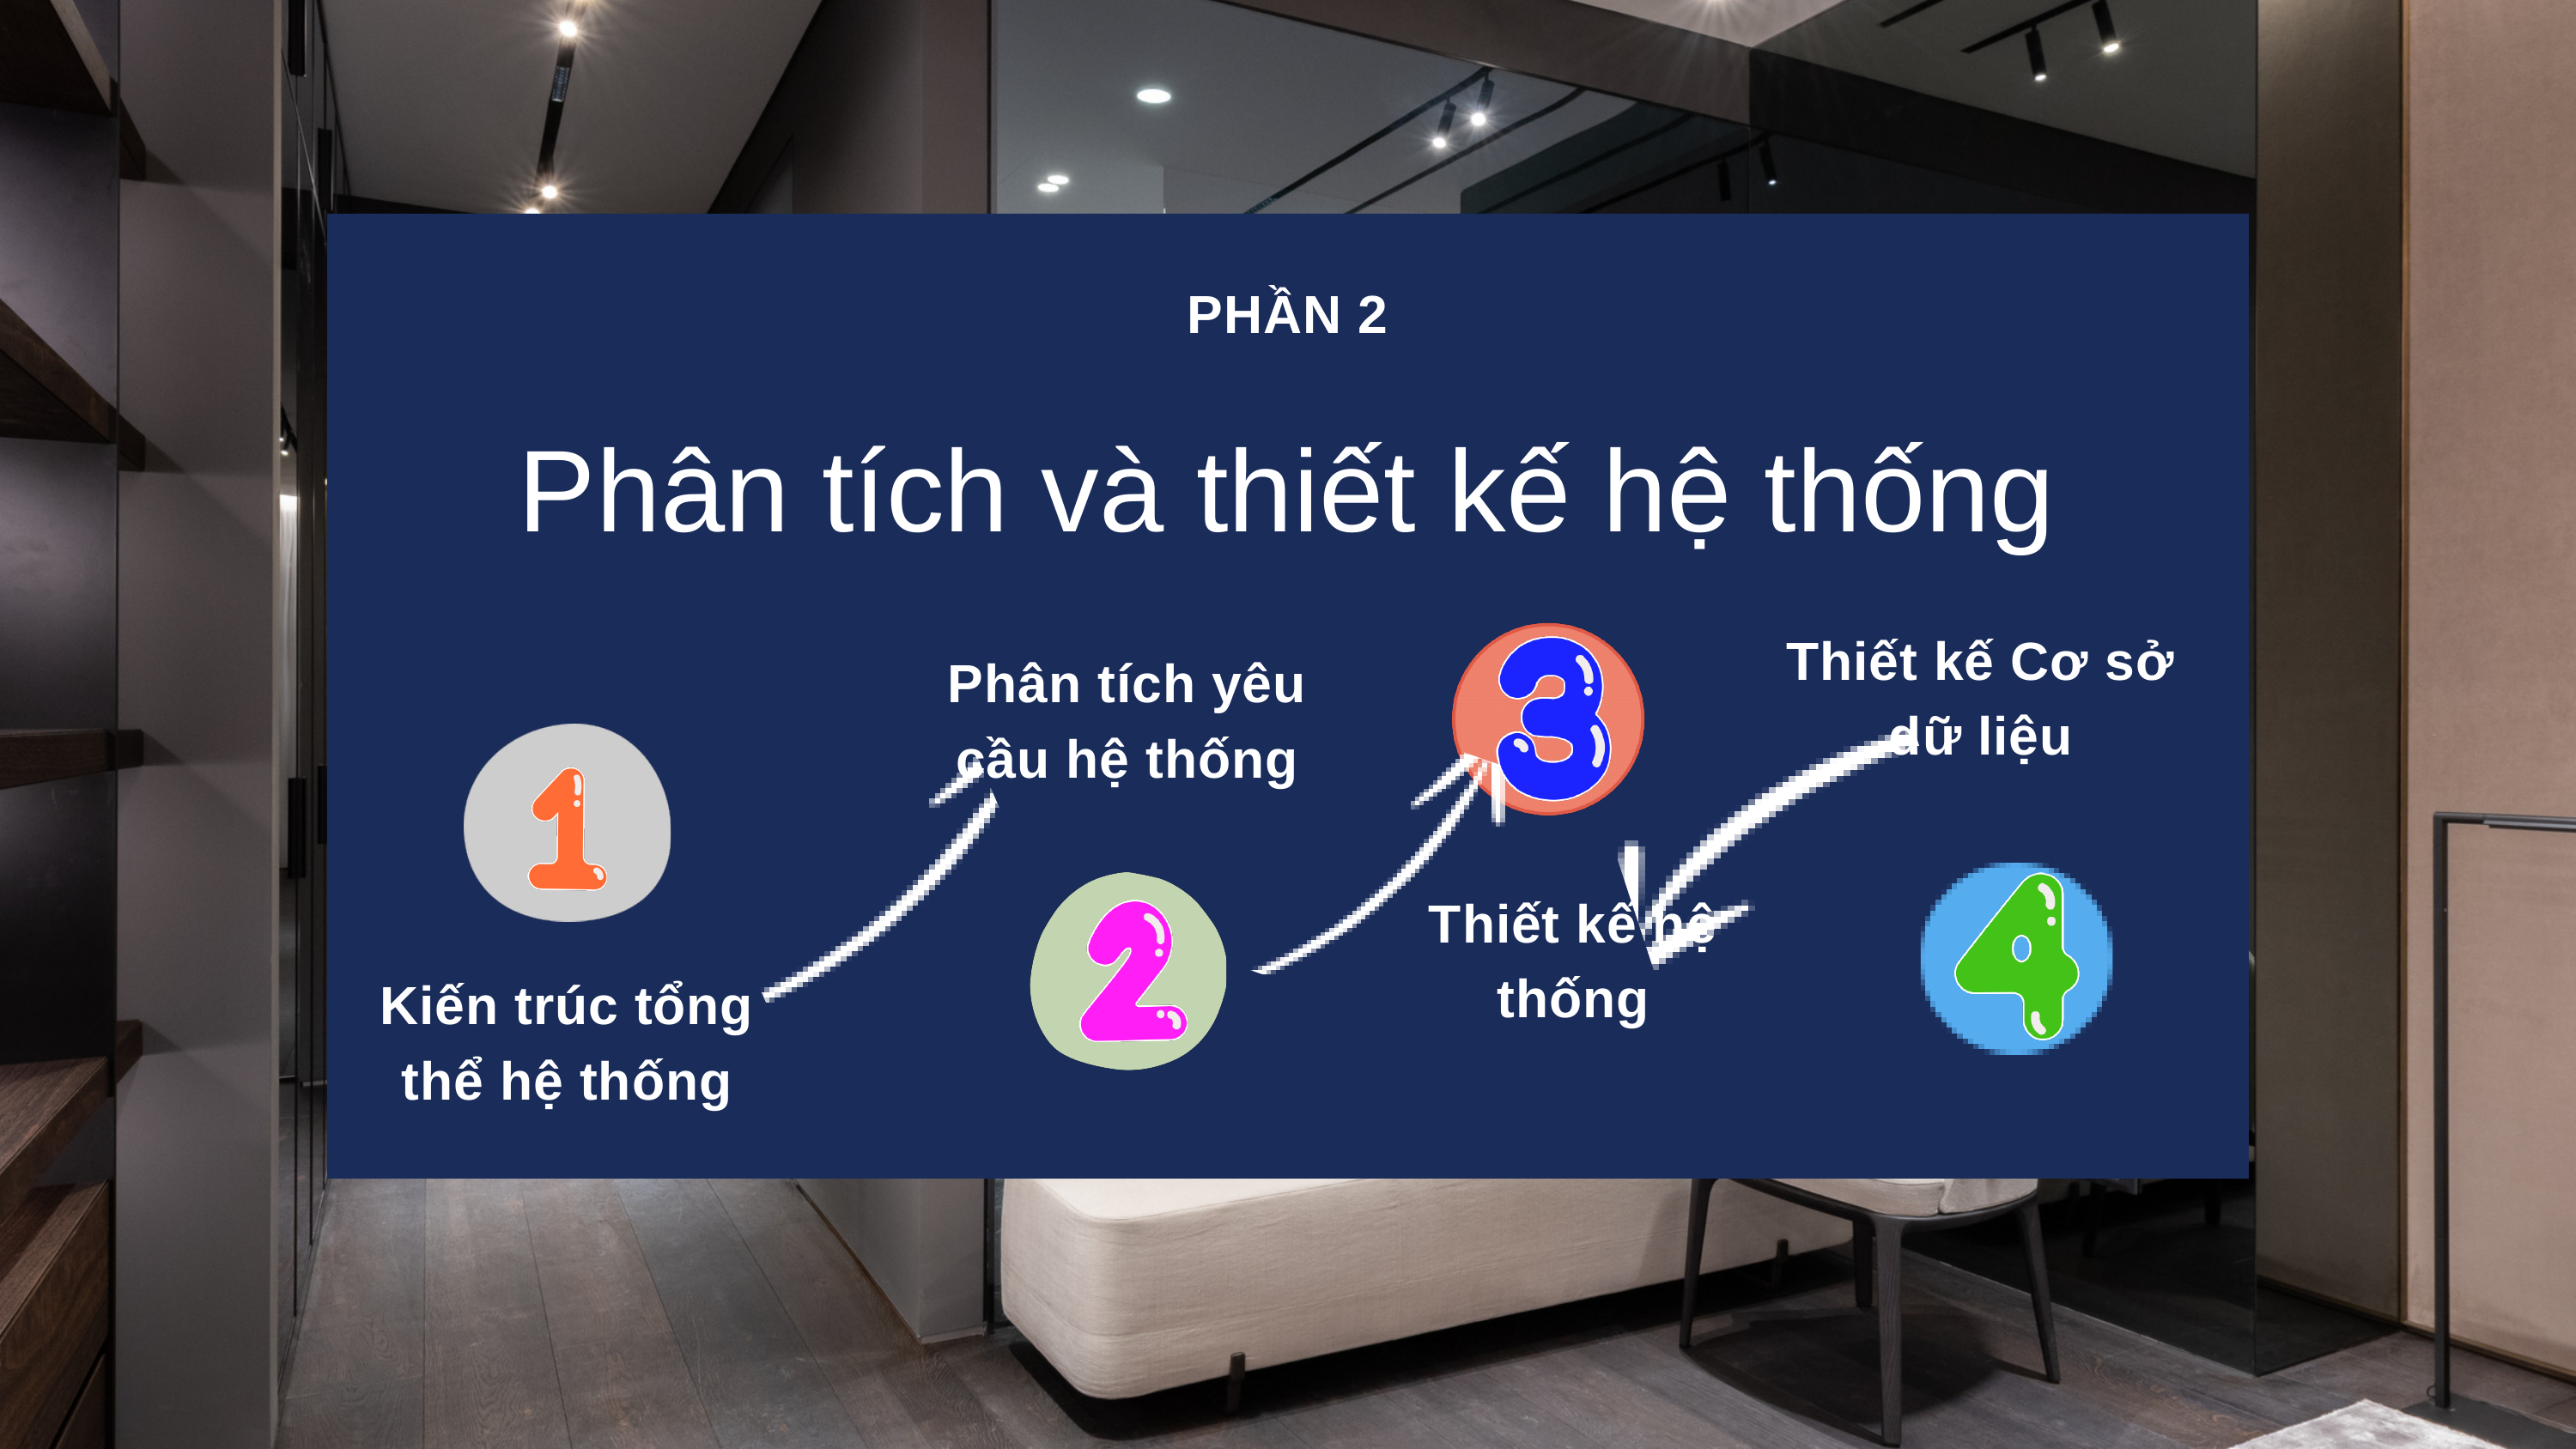

PHẦN 2
Phân tích và thiết kế hệ thống
Thiết kế Cơ sở dữ liệu

Phân tích yêu cầu hệ thống

Thiết kế hệ thống

Kiến trúc tổng thể hệ thống